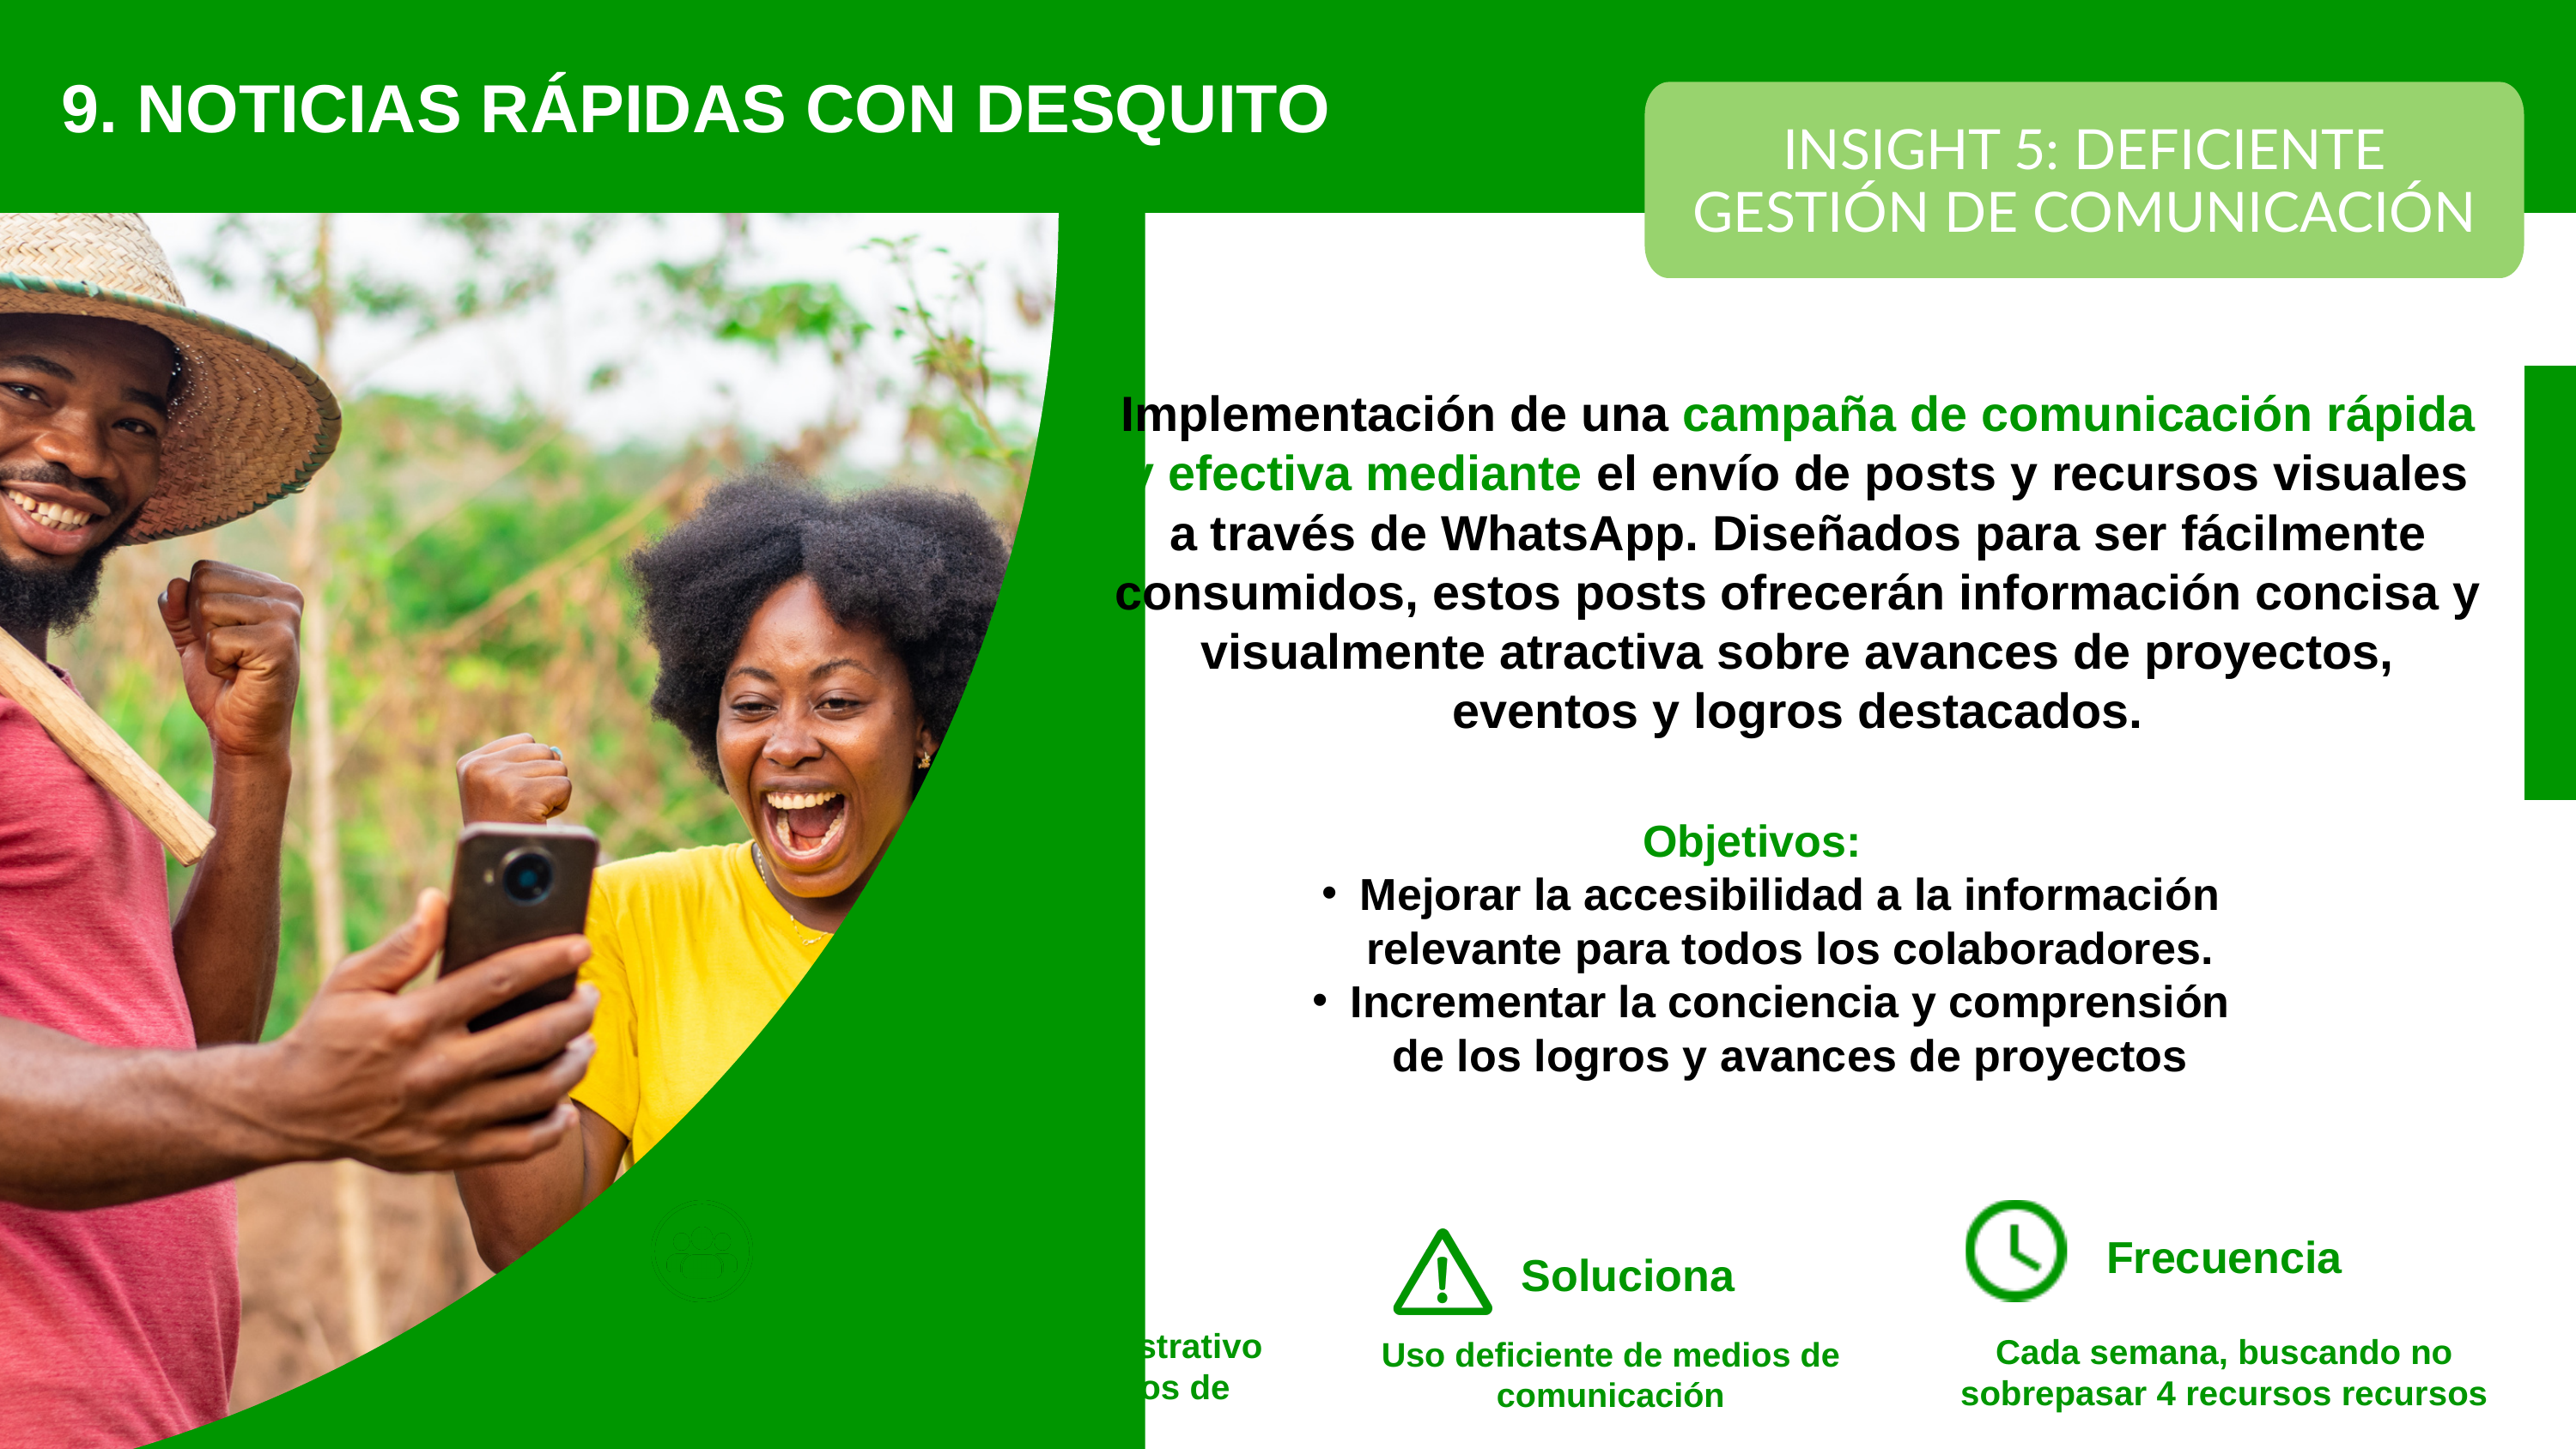

9. NOTICIAS RÁPIDAS CON DESQUITO

INSIGHT 5: DEFICIENTE GESTIÓN DE COMUNICACIÓN

Implementación de una campaña de comunicación rápida y efectiva mediante el envío de posts y recursos visuales a través de WhatsApp. Diseñados para ser fácilmente consumidos, estos posts ofrecerán información concisa y visualmente atractiva sobre avances de proyectos, eventos y logros destacados.
Objetivos:
Mejorar la accesibilidad a la información relevante para todos los colaboradores.
Incrementar la conciencia y comprensión de los logros y avances de proyectos

Público objetivo

Frecuencia
Soluciona
Consejo Directivo/ Personal Administrativo
 Coordinadores de campo/ Técnicos de campo
Cada semana, buscando no sobrepasar 4 recursos recursos
Uso deficiente de medios de comunicación